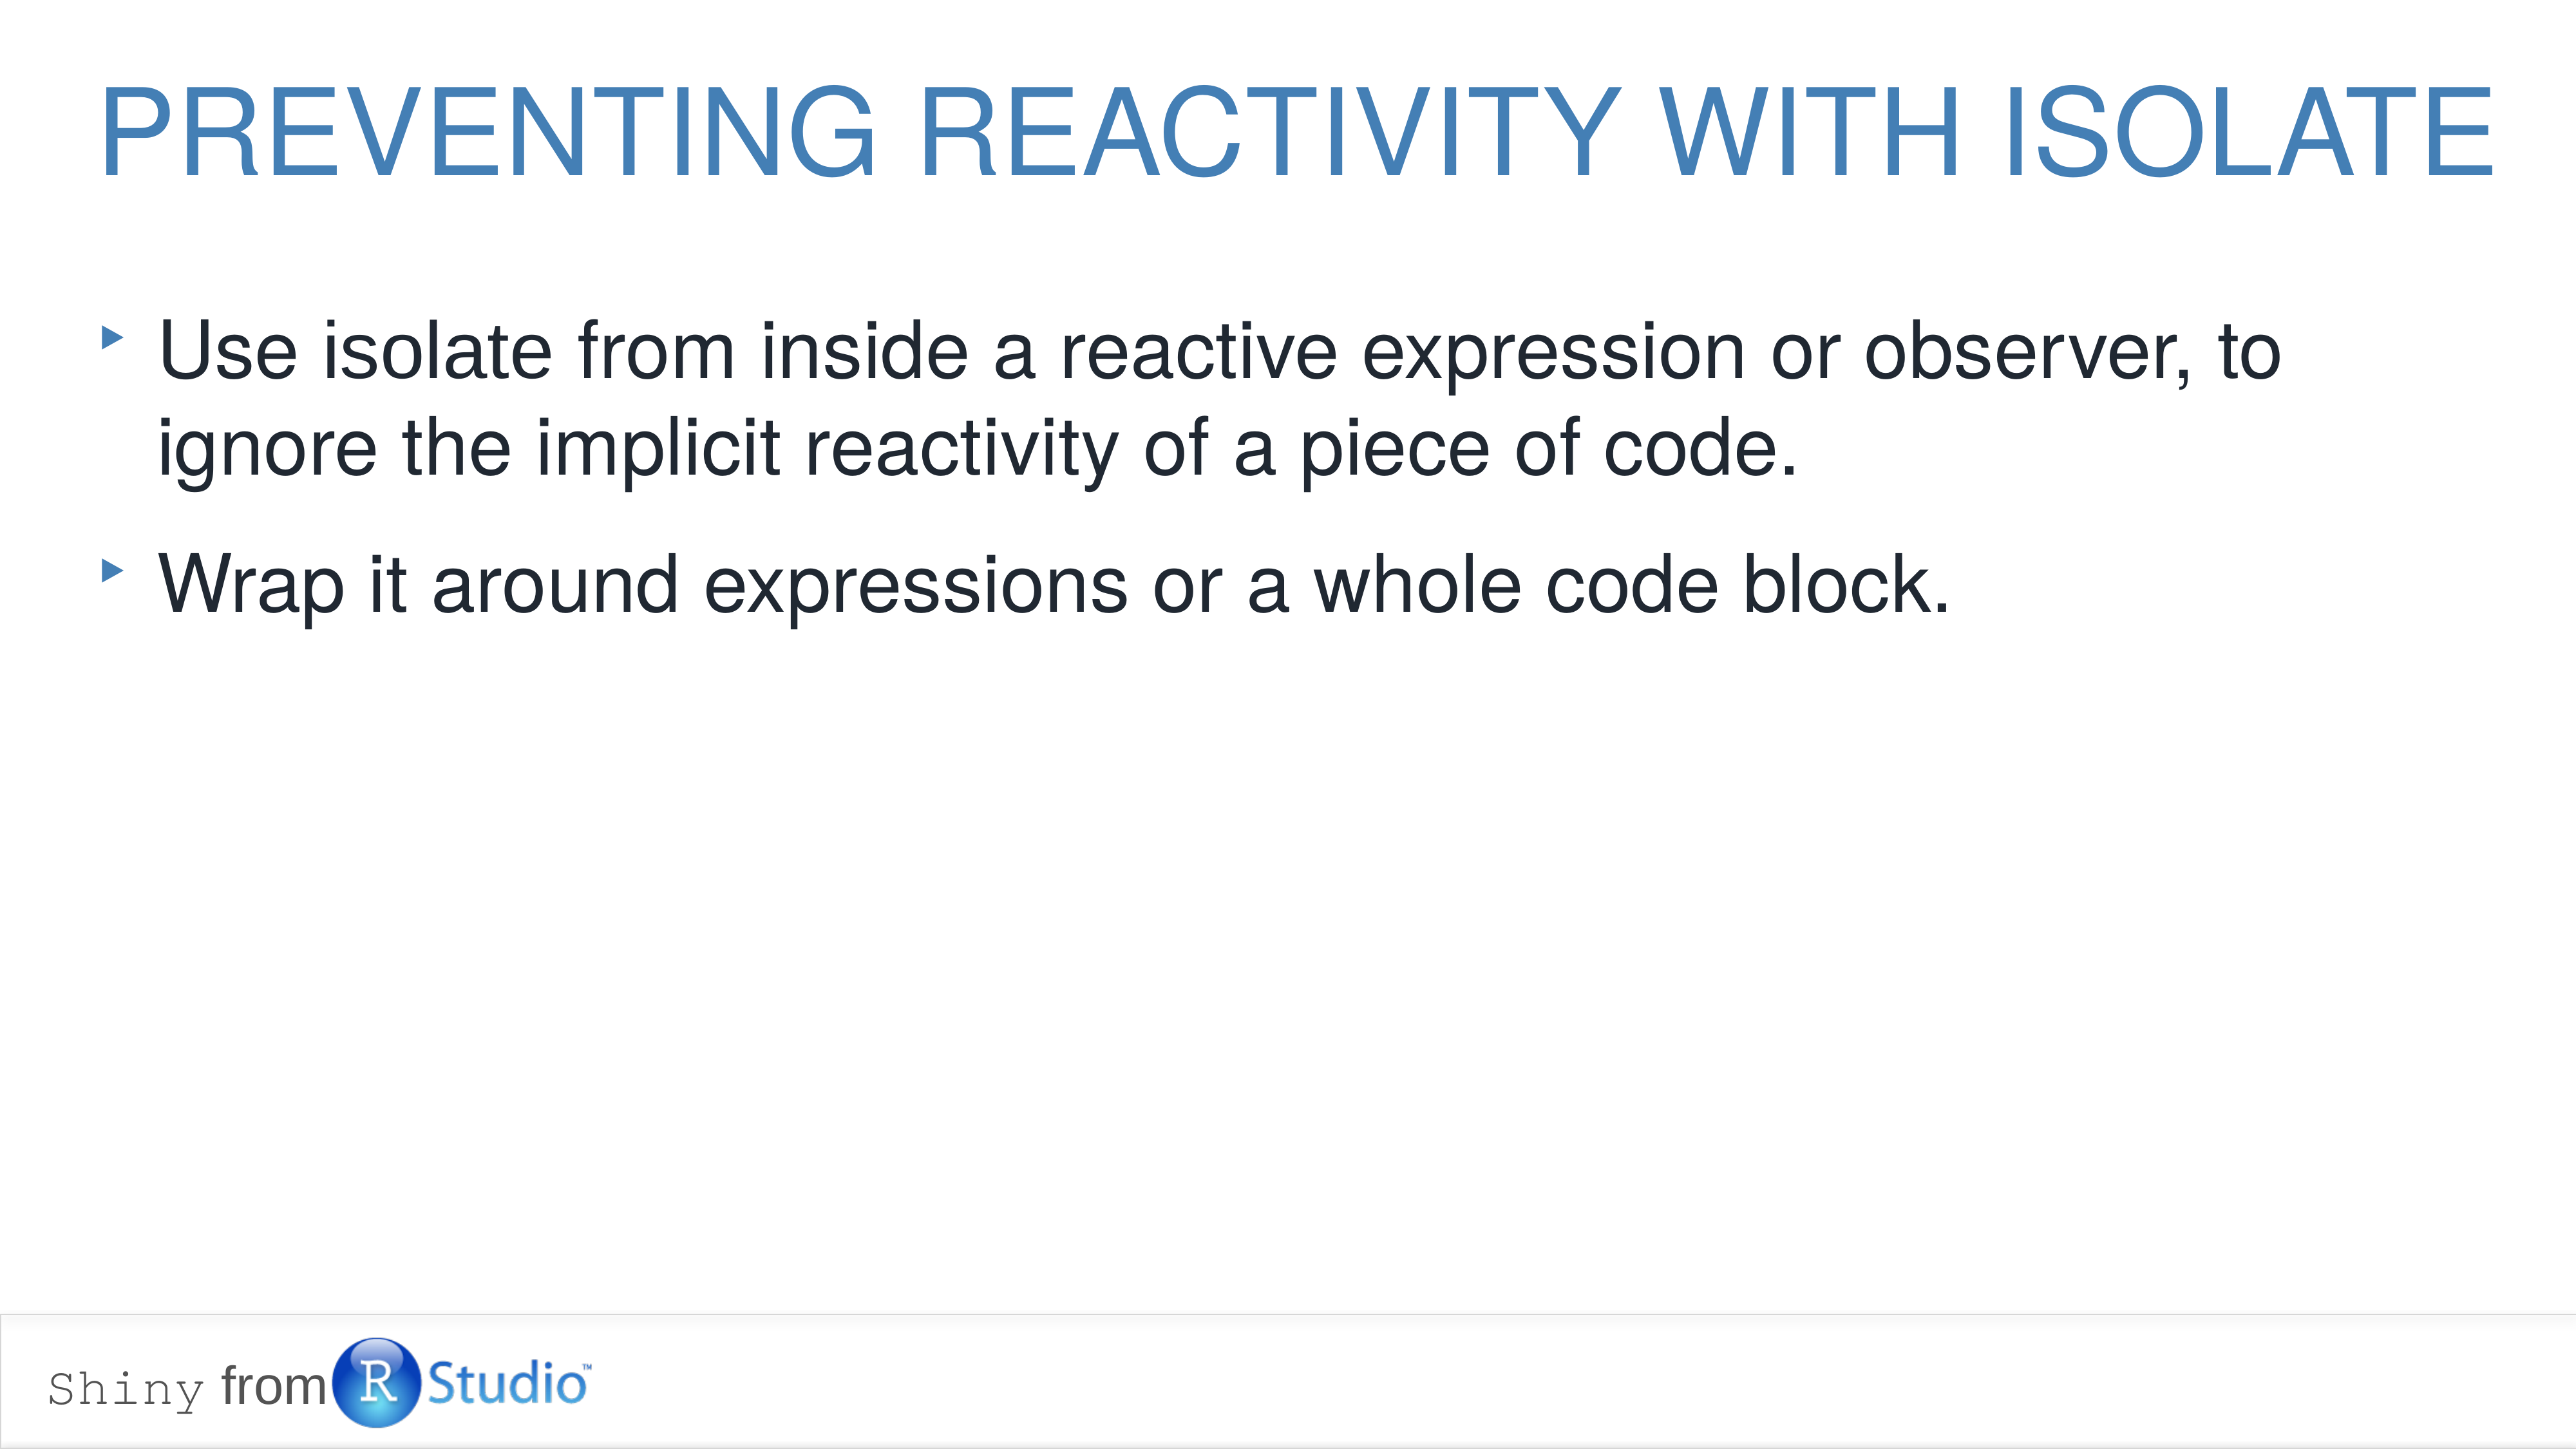

preventing reactivity with isolate
Use isolate from inside a reactive expression or observer, to ignore the implicit reactivity of a piece of code.
Wrap it around expressions or a whole code block.